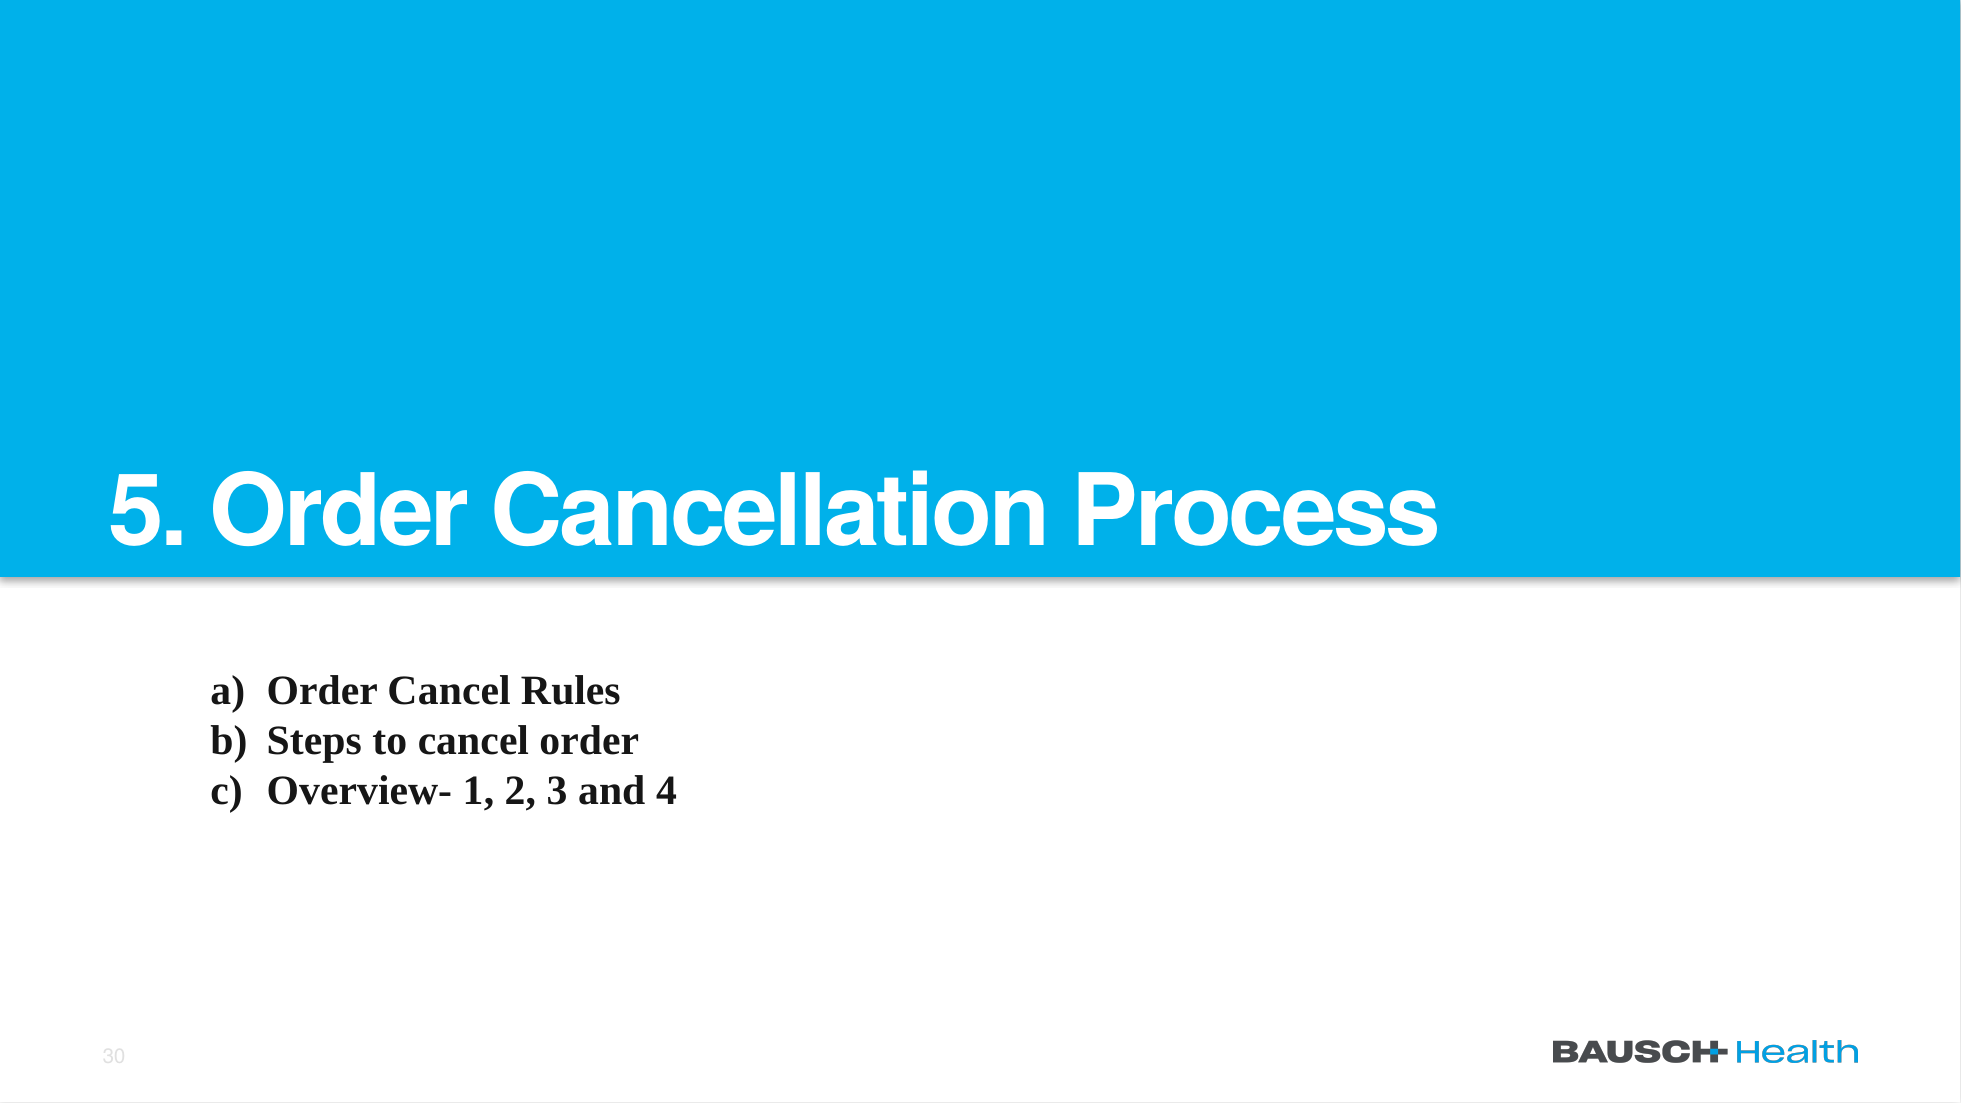

# 5. Order Cancellation Process
Order Cancel Rules
Steps to cancel order
Overview- 1, 2, 3 and 4
30